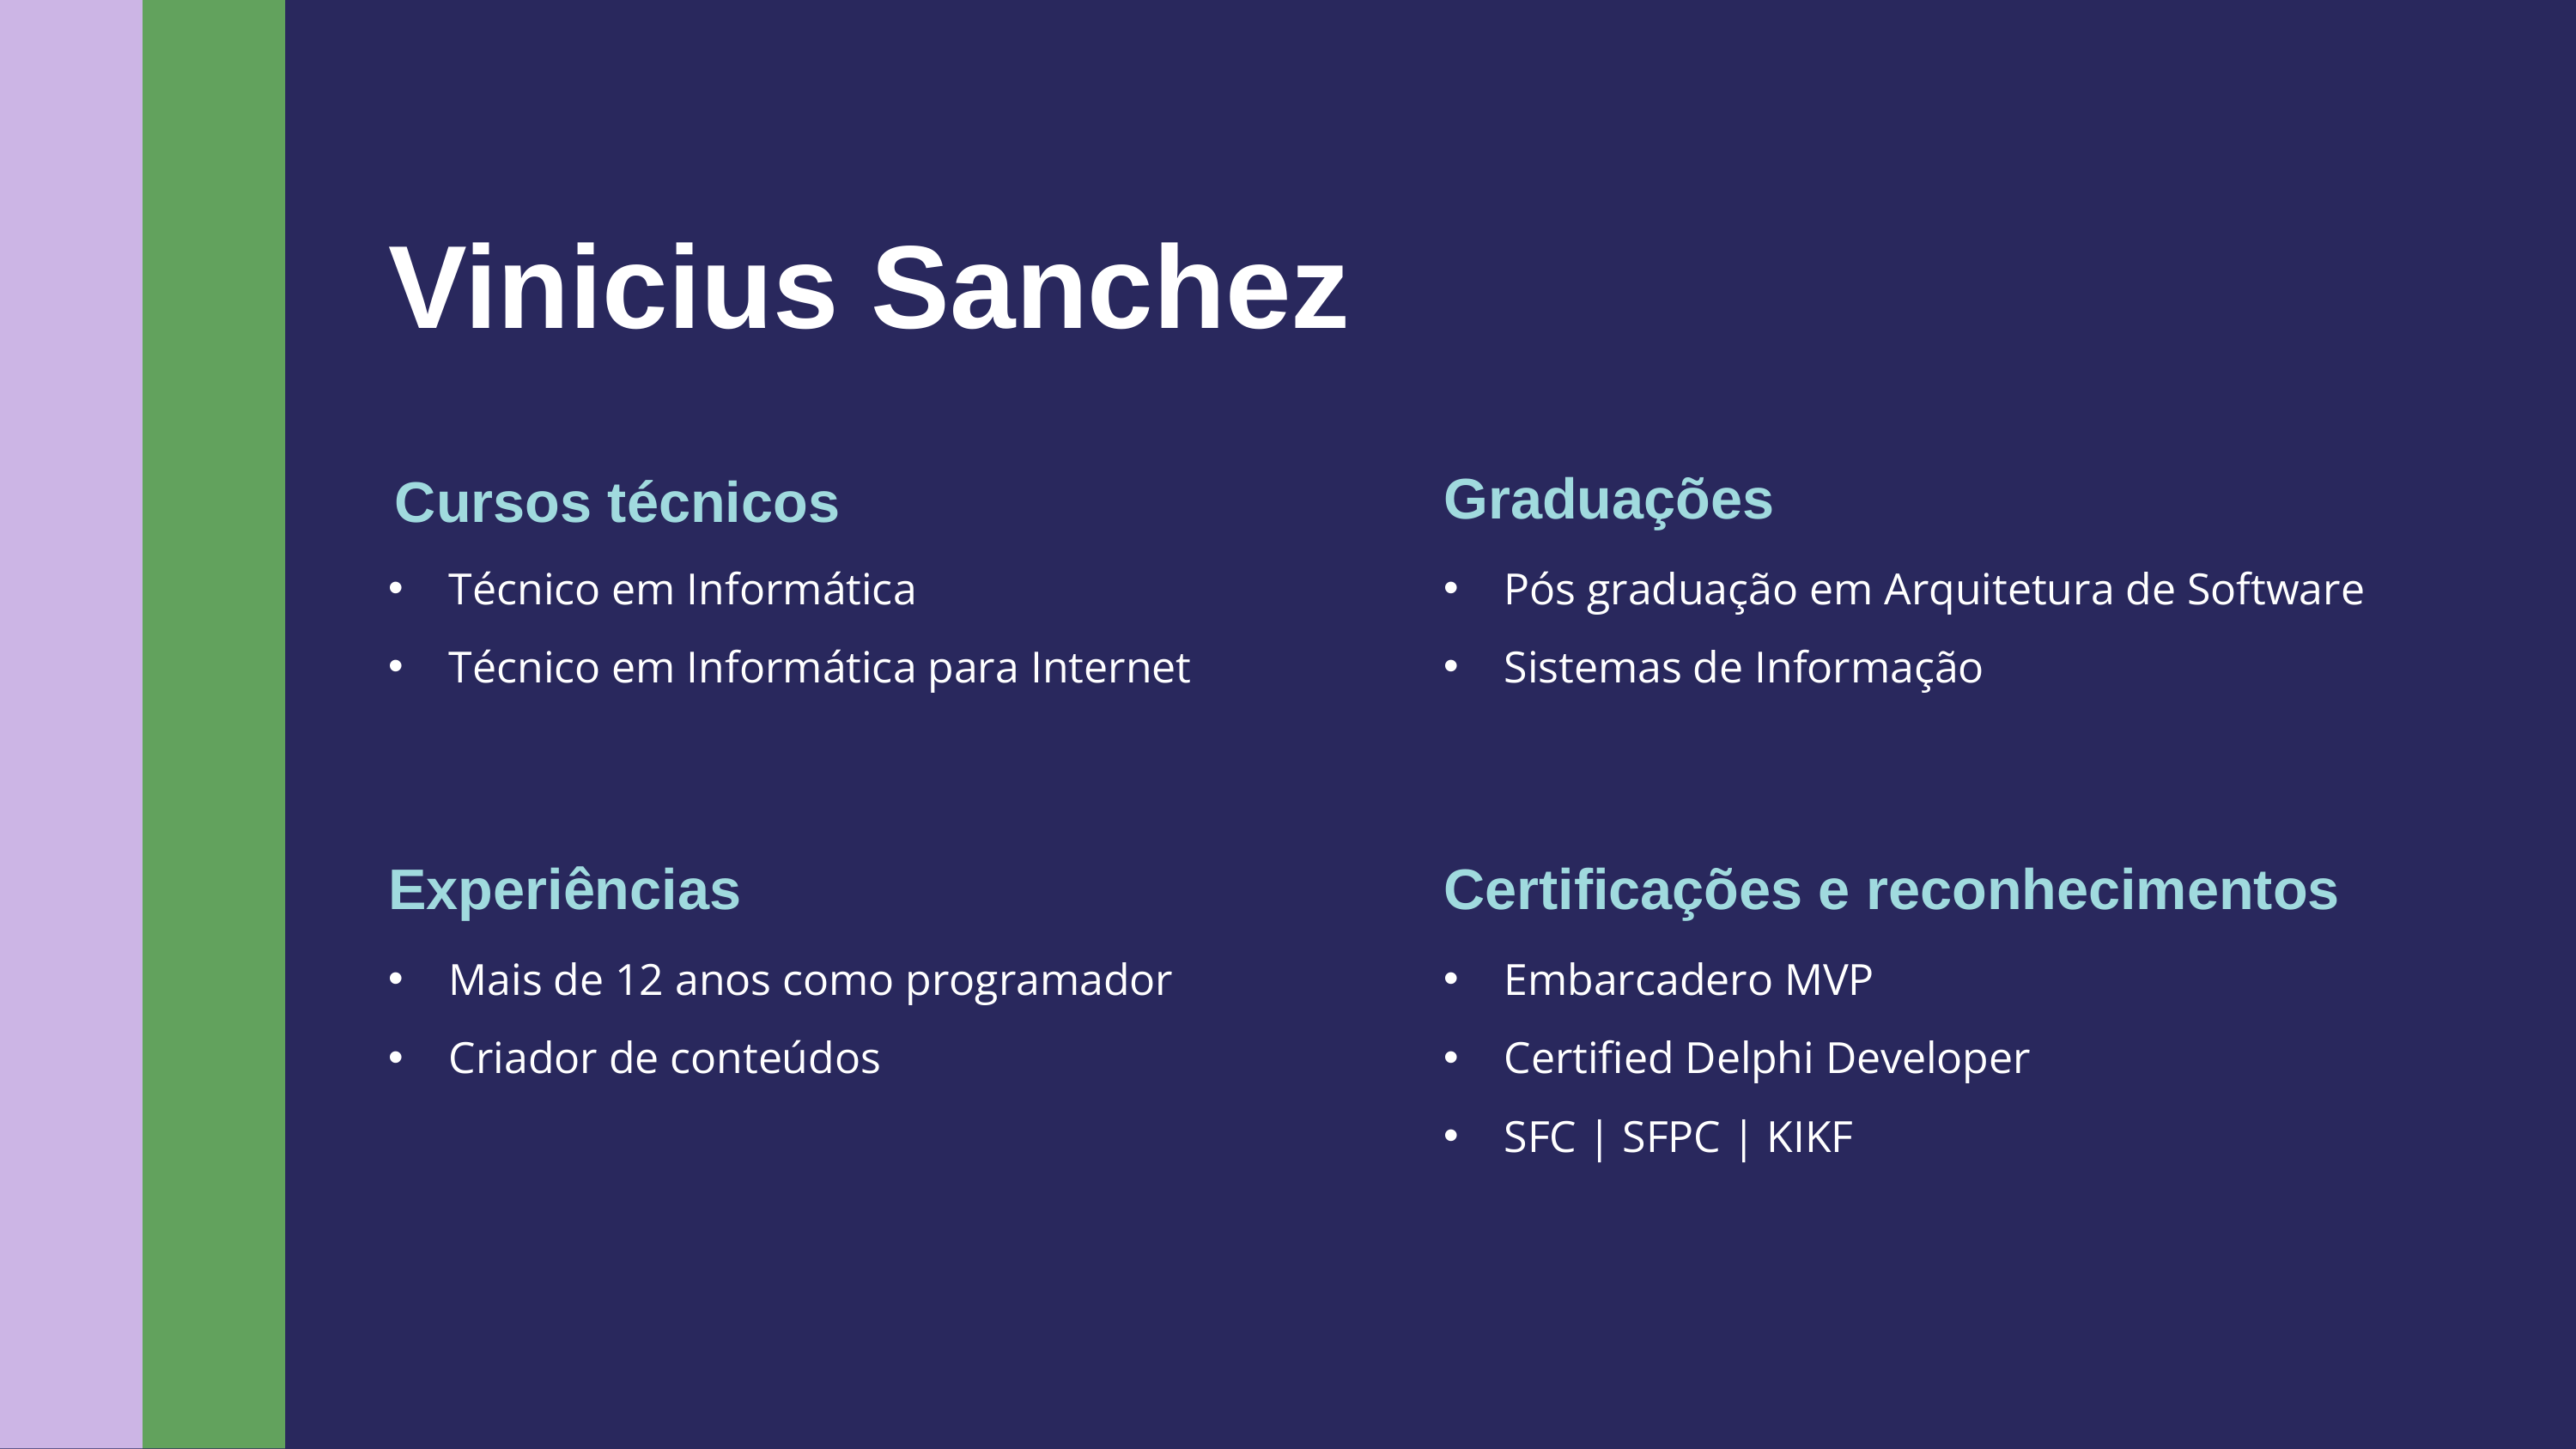

# Vinicius Sanchez
Cursos técnicos

Graduações
Técnico em Informática
Técnico em Informática para Internet
Pós graduação em Arquitetura de Software
Sistemas de Informação
Experiências
Certificações e reconhecimentos
Embarcadero MVP
Certified Delphi Developer
SFC | SFPC | KIKF
Mais de 12 anos como programador
Criador de conteúdos